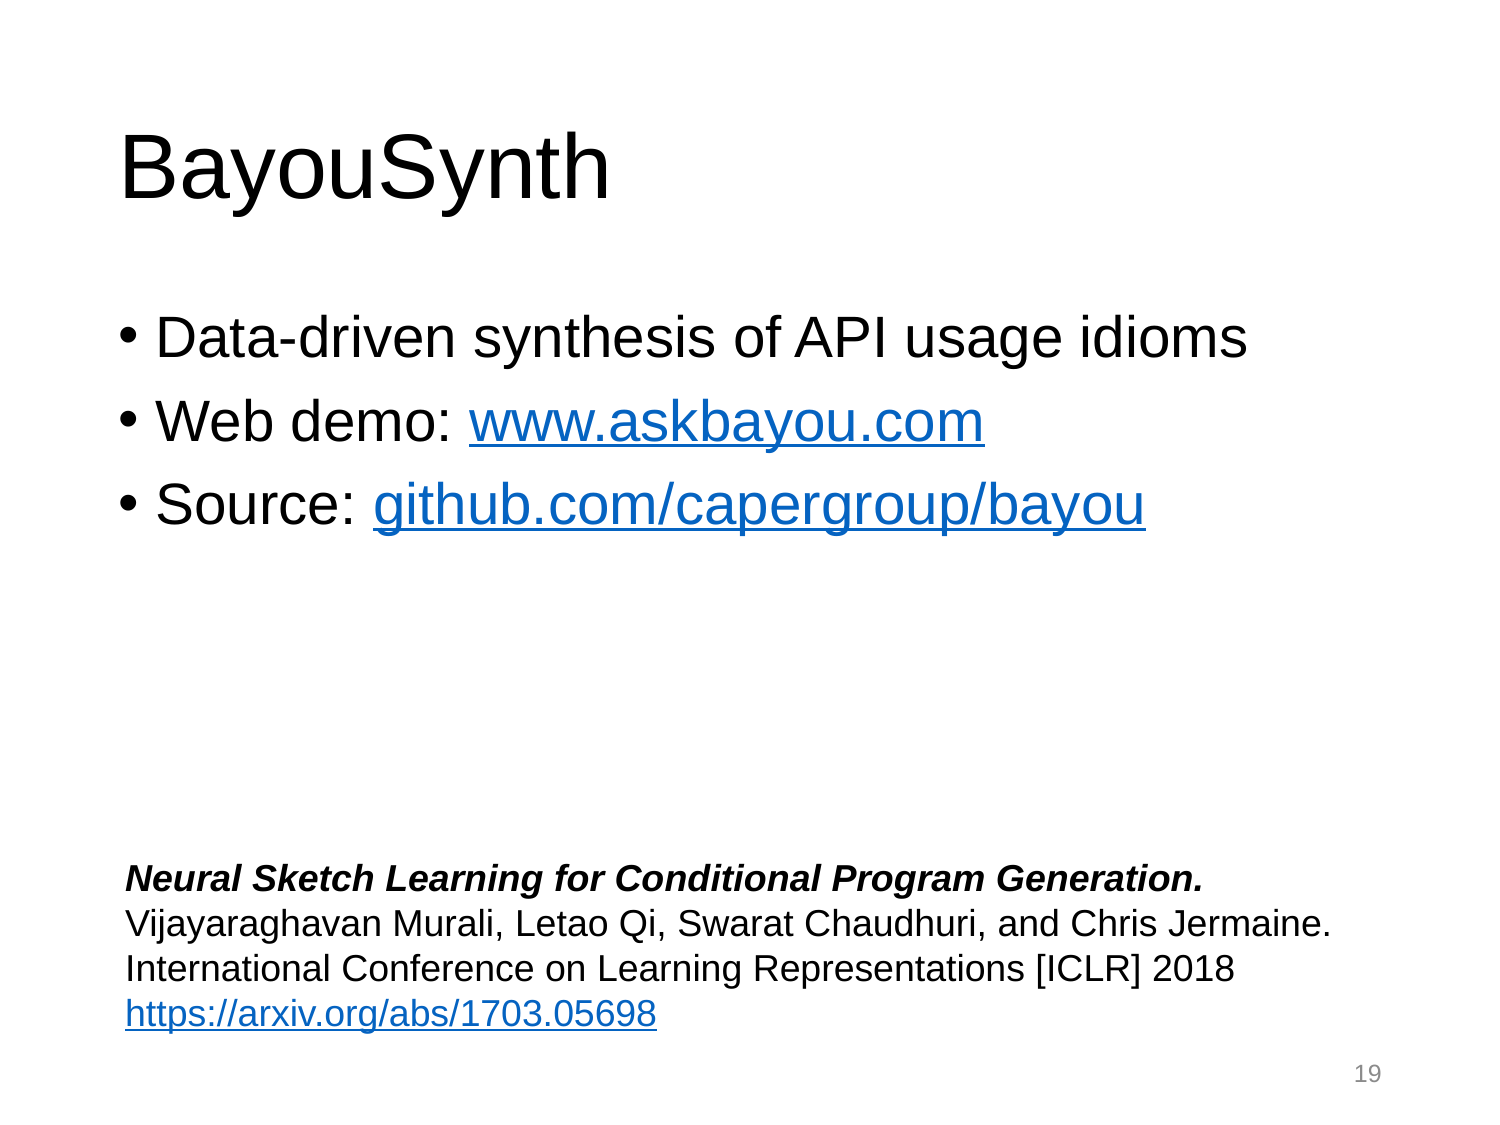

# BayouSynth
Data-driven synthesis of API usage idioms
Web demo: www.askbayou.com
Source: github.com/capergroup/bayou
Neural Sketch Learning for Conditional Program Generation.
Vijayaraghavan Murali, Letao Qi, Swarat Chaudhuri, and Chris Jermaine.
International Conference on Learning Representations [ICLR] 2018
https://arxiv.org/abs/1703.05698
19